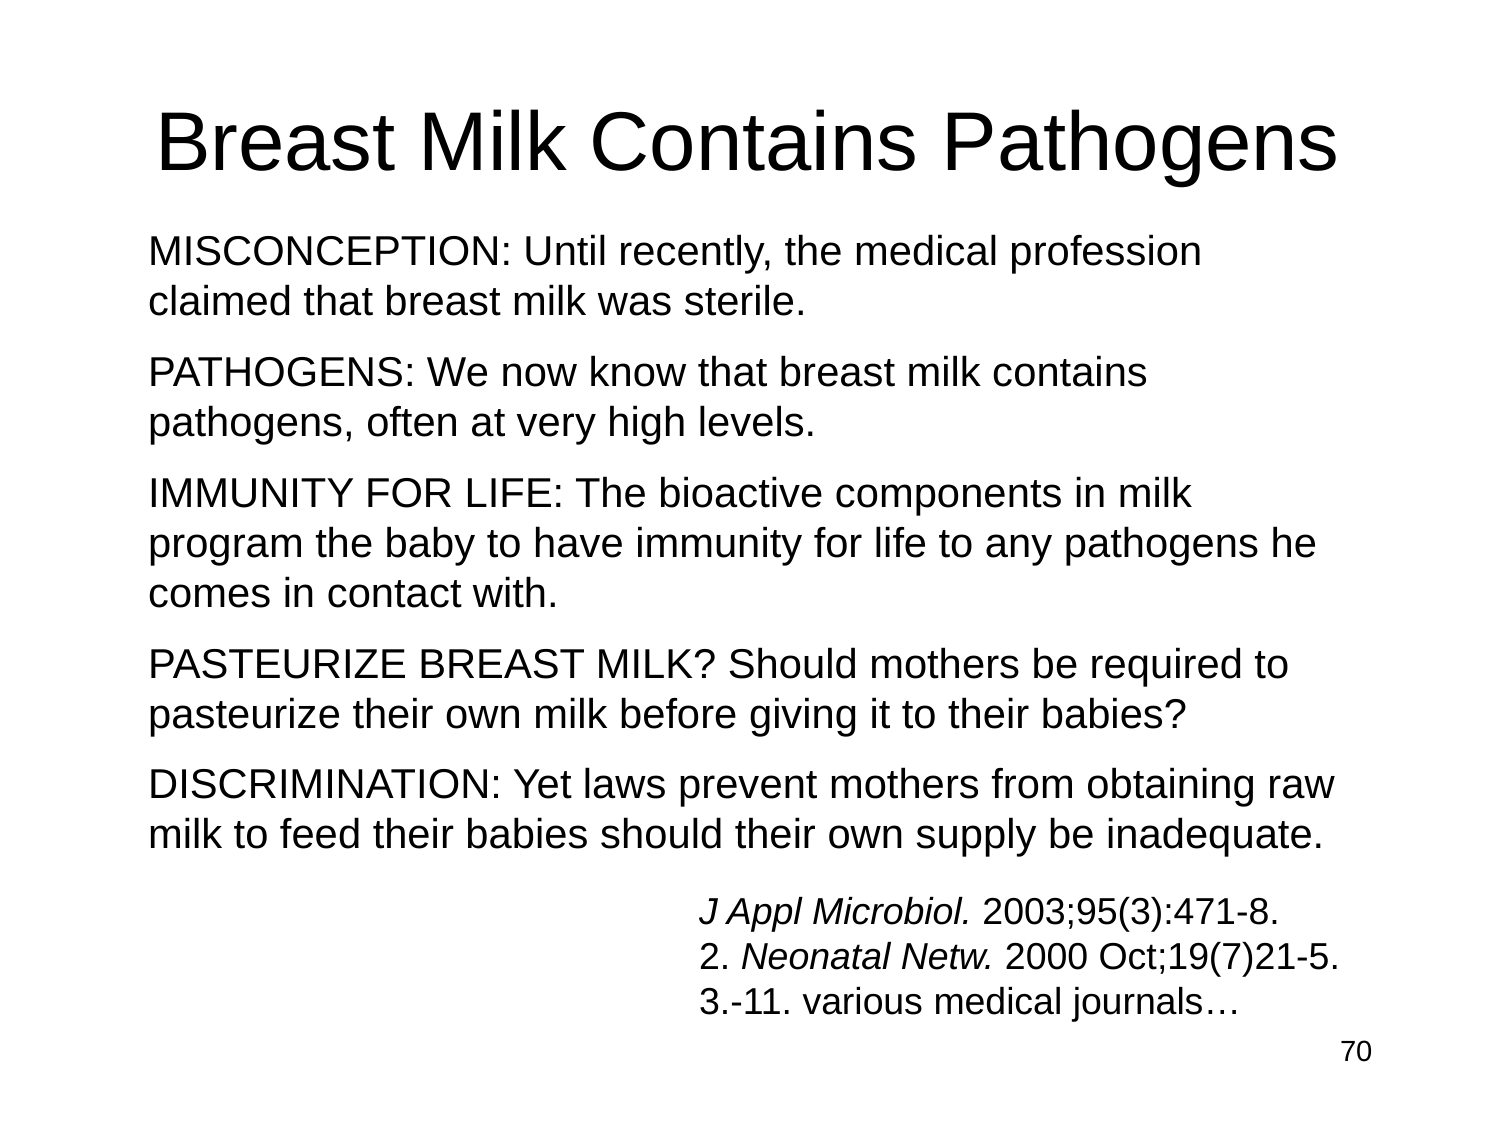

# Breast Milk Contains Pathogens
MISCONCEPTION: Until recently, the medical profession claimed that breast milk was sterile.
PATHOGENS: We now know that breast milk contains pathogens, often at very high levels.
IMMUNITY FOR LIFE: The bioactive components in milk program the baby to have immunity for life to any pathogens he comes in contact with.
PASTEURIZE BREAST MILK? Should mothers be required to pasteurize their own milk before giving it to their babies?
DISCRIMINATION: Yet laws prevent mothers from obtaining raw milk to feed their babies should their own supply be inadequate.
J Appl Microbiol. 2003;95(3):471-8.
2. Neonatal Netw. 2000 Oct;19(7)21-5.
3.-11. various medical journals…
70